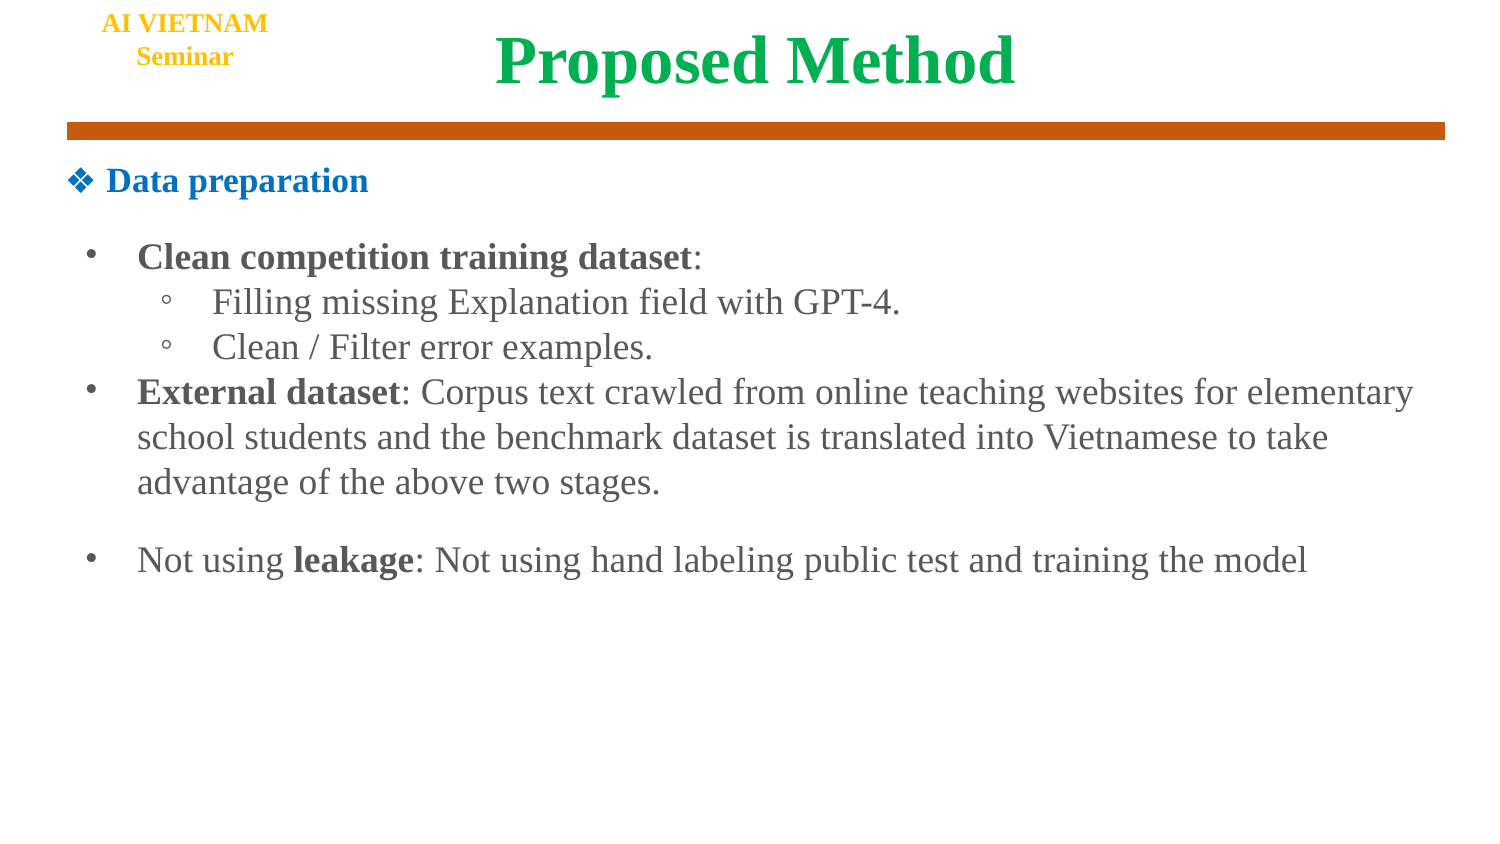

AI VIETNAM
Seminar
# Proposed Method

Data preparation
Clean competition training dataset:
Filling missing Explanation field with GPT-4.
Clean / Filter error examples.
External dataset: Corpus text crawled from online teaching websites for elementary school students and the benchmark dataset is translated into Vietnamese to take advantage of the above two stages.
Not using leakage: Not using hand labeling public test and training the model
20